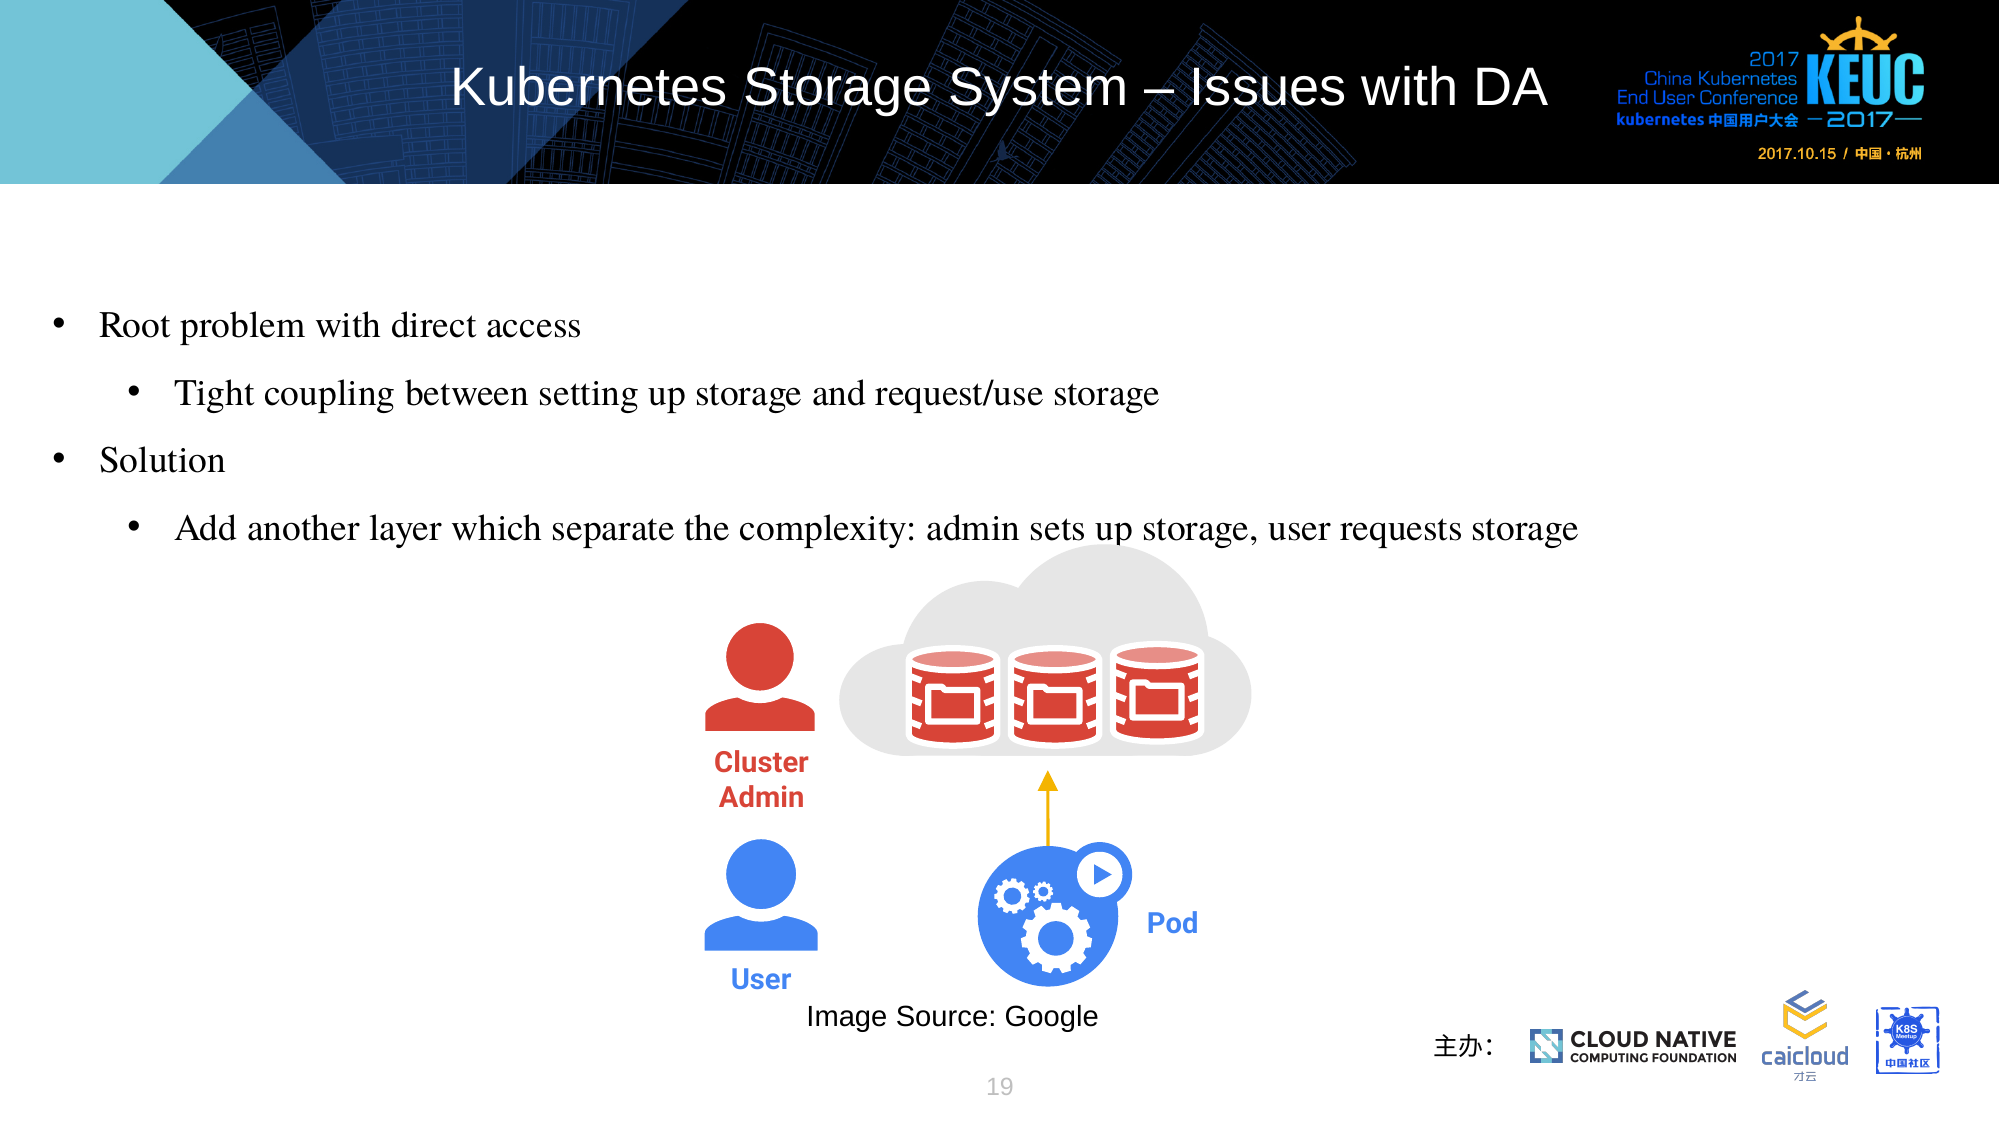

# Kubernetes Storage System – Issues with DA
Root problem with direct access
Tight coupling between setting up storage and request/use storage
Solution
Add another layer which separate the complexity: admin sets up storage, user requests storage

Cluster Admin

Pod
User
Image Source: Google
19